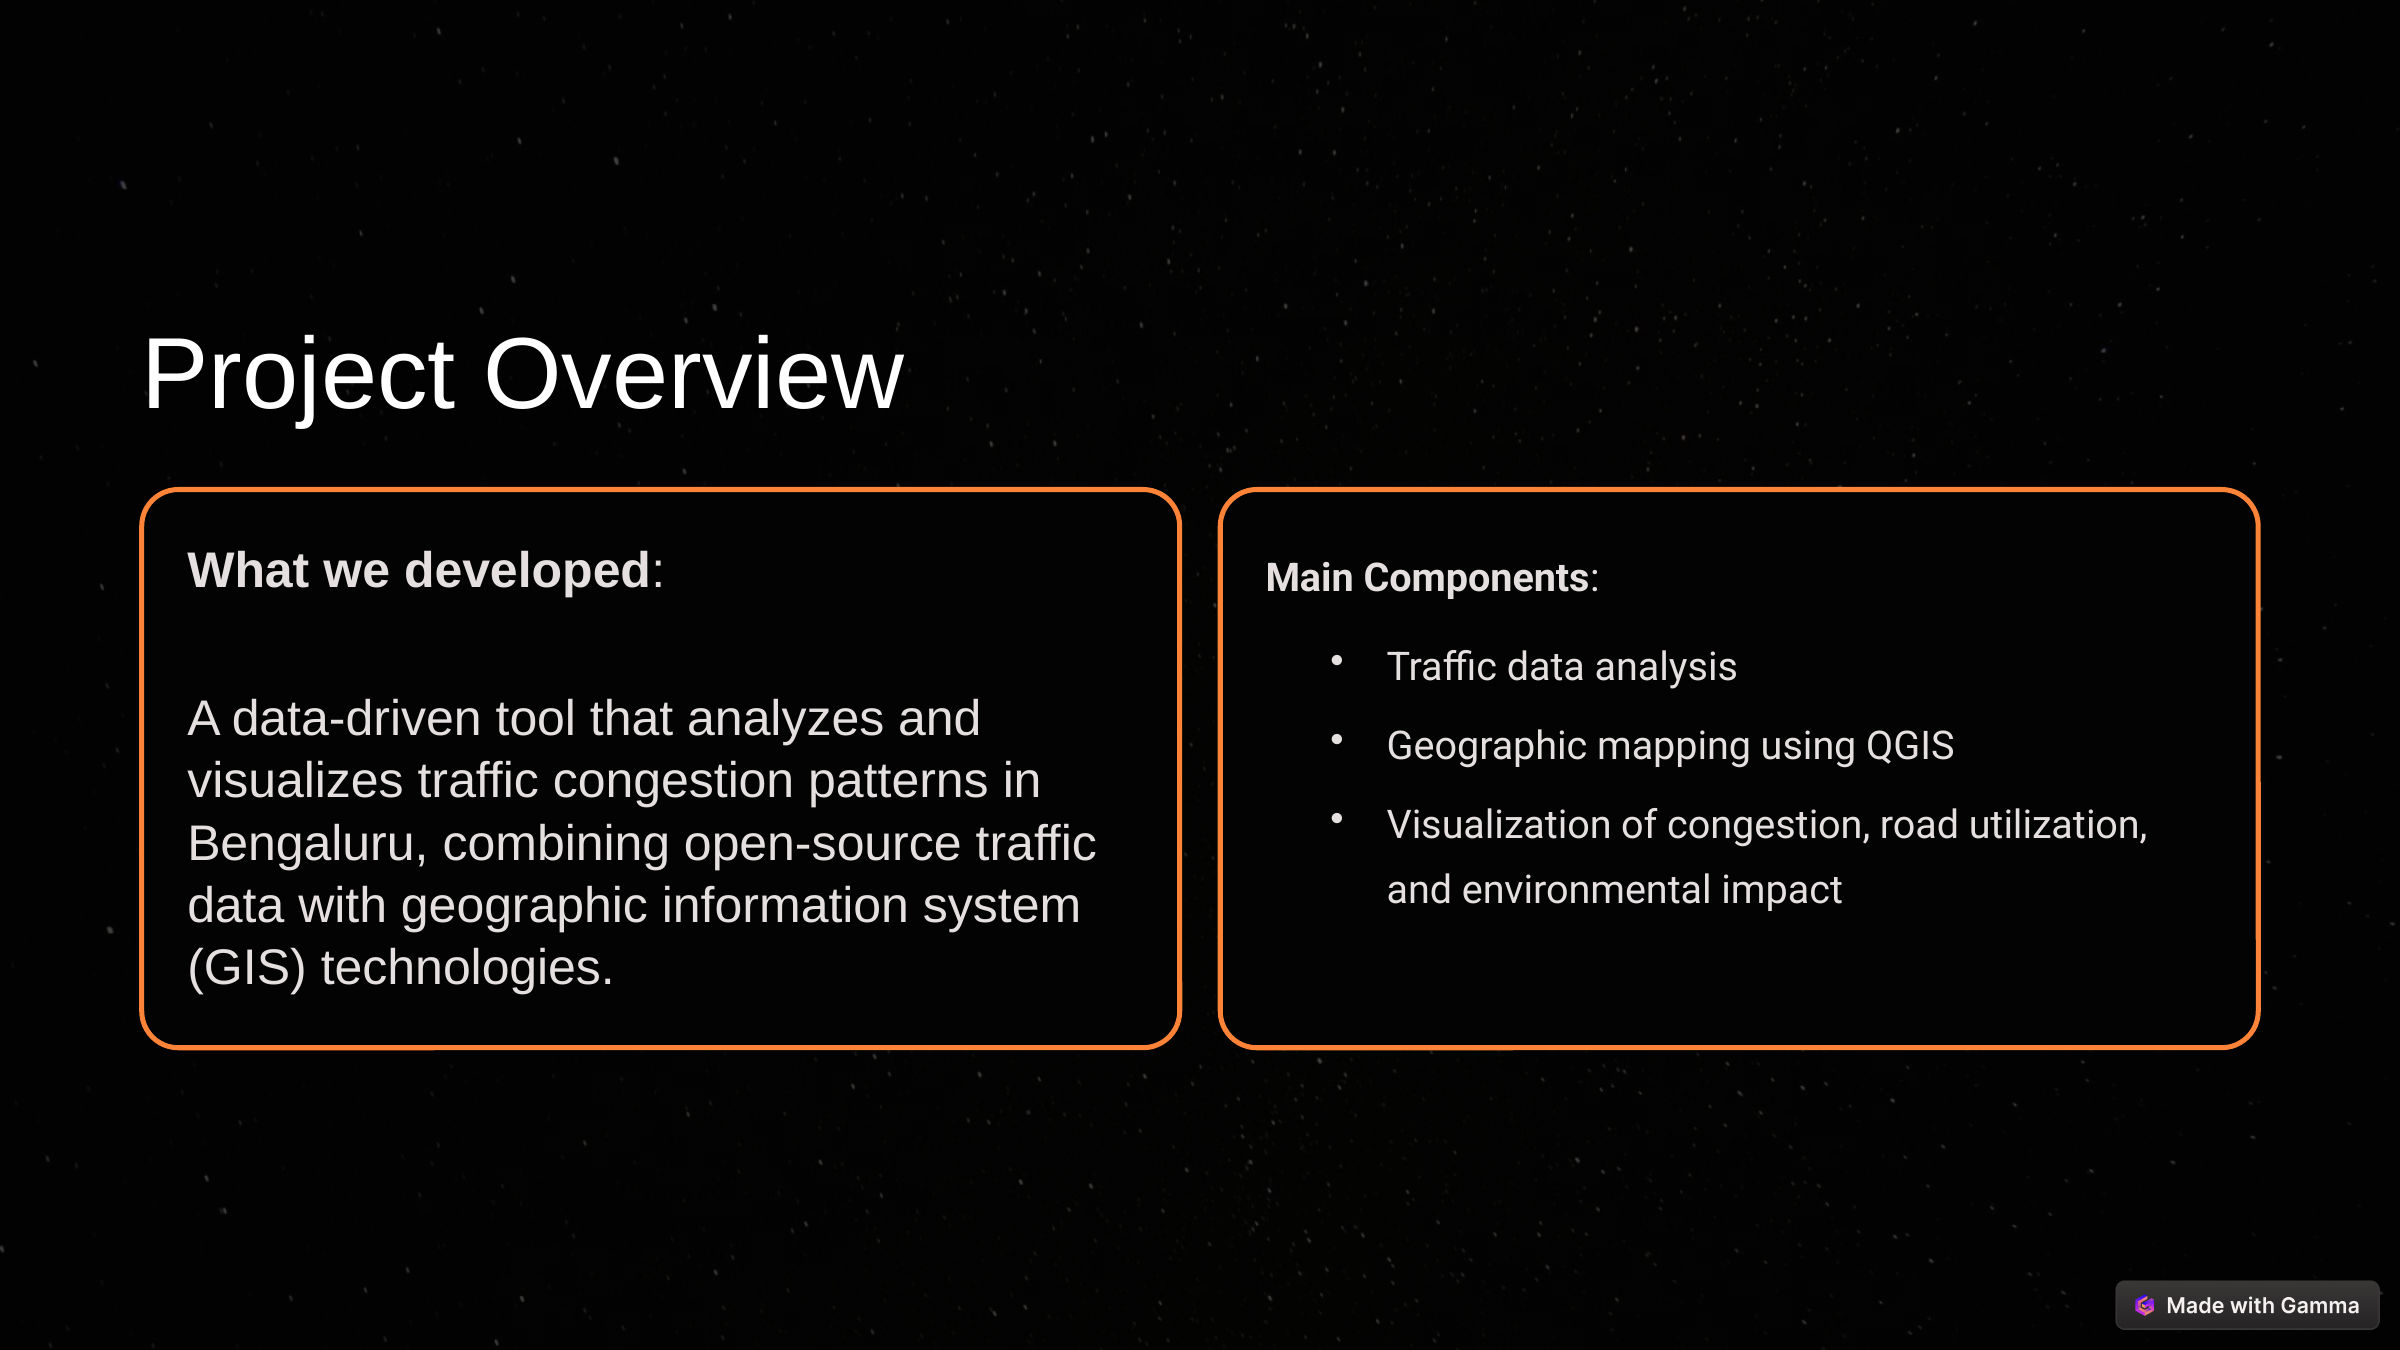

Project Overview

What we developed:
Main Components:

A data-driven tool that analyzes and visualizes traffic congestion patterns in Bengaluru, combining open-source traffic data with geographic information system (GIS) technologies.
Traffic data analysis
Geographic mapping using QGIS
Visualization of congestion, road utilization, and environmental impact